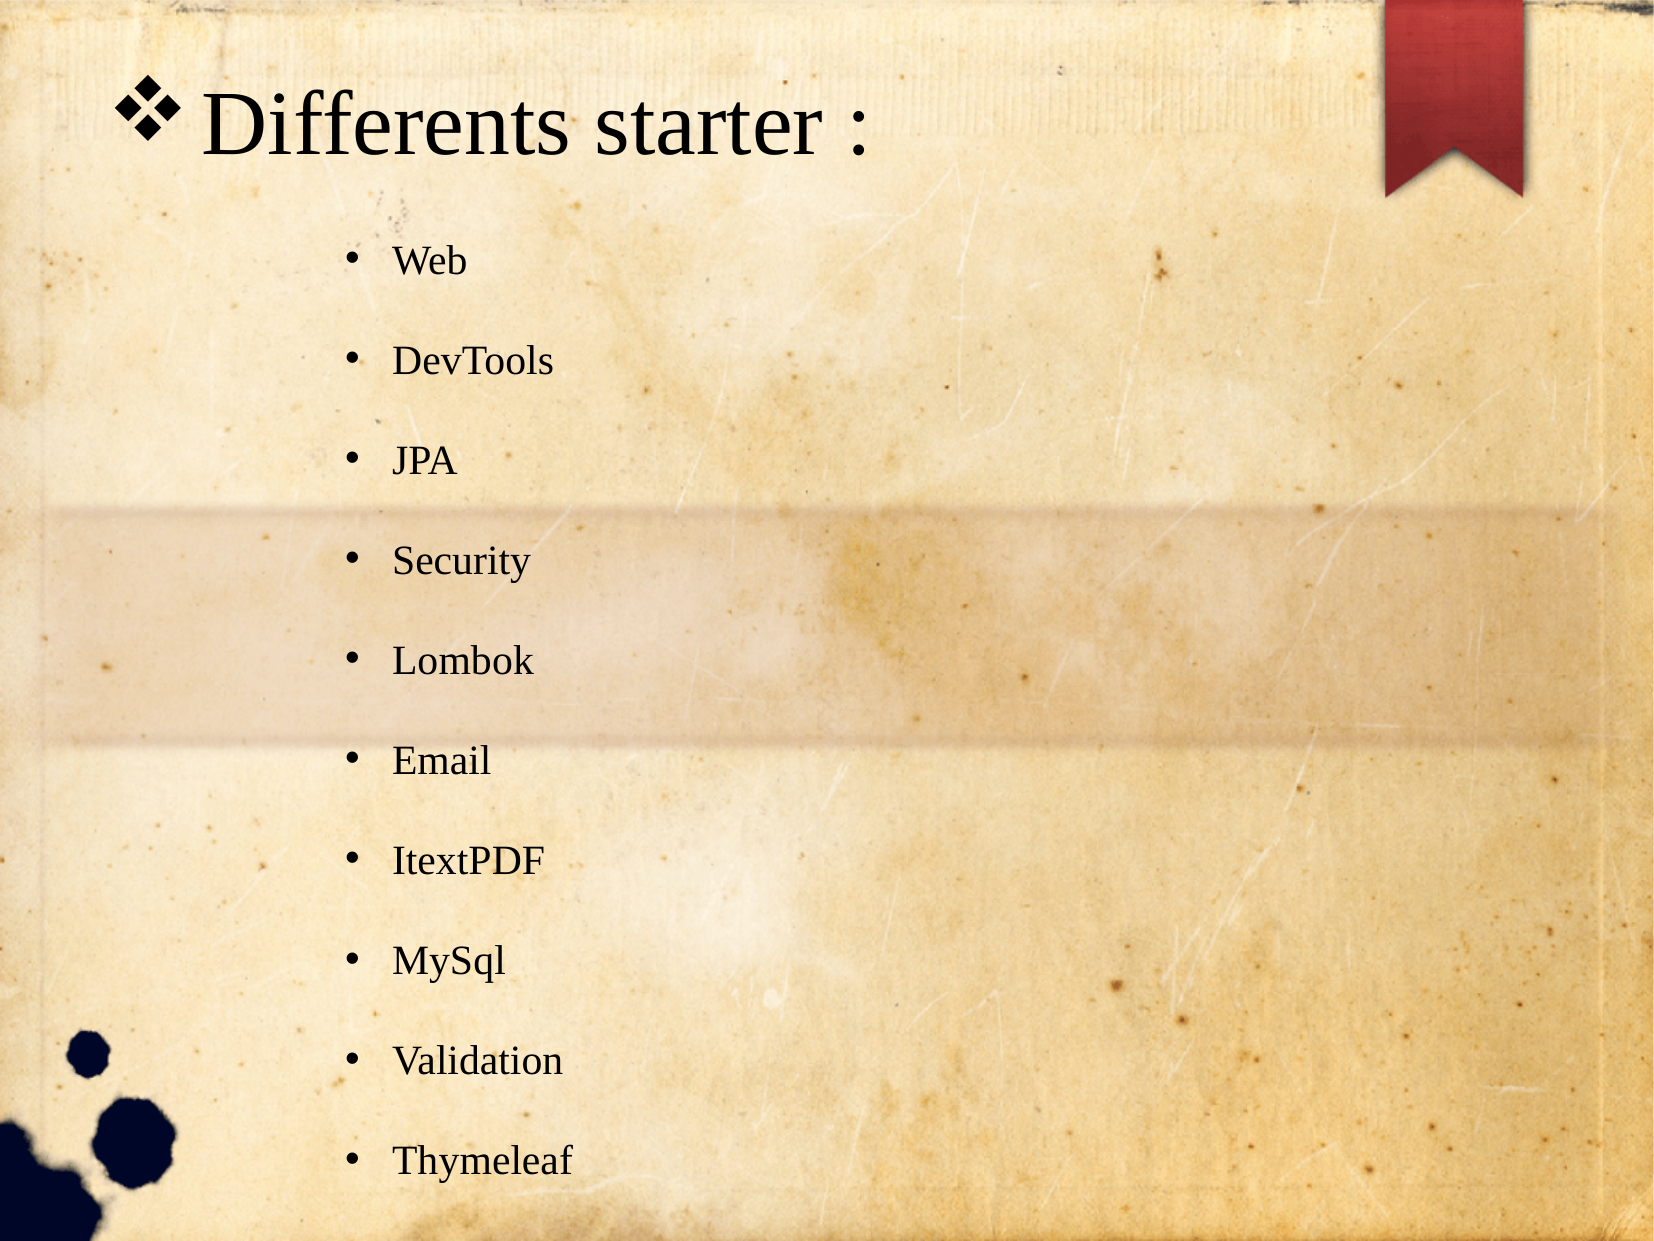

# Differents starter :
Web

DevTools
JPA
Security
Lombok
Email
ItextPDF
MySql
Validation
Thymeleaf